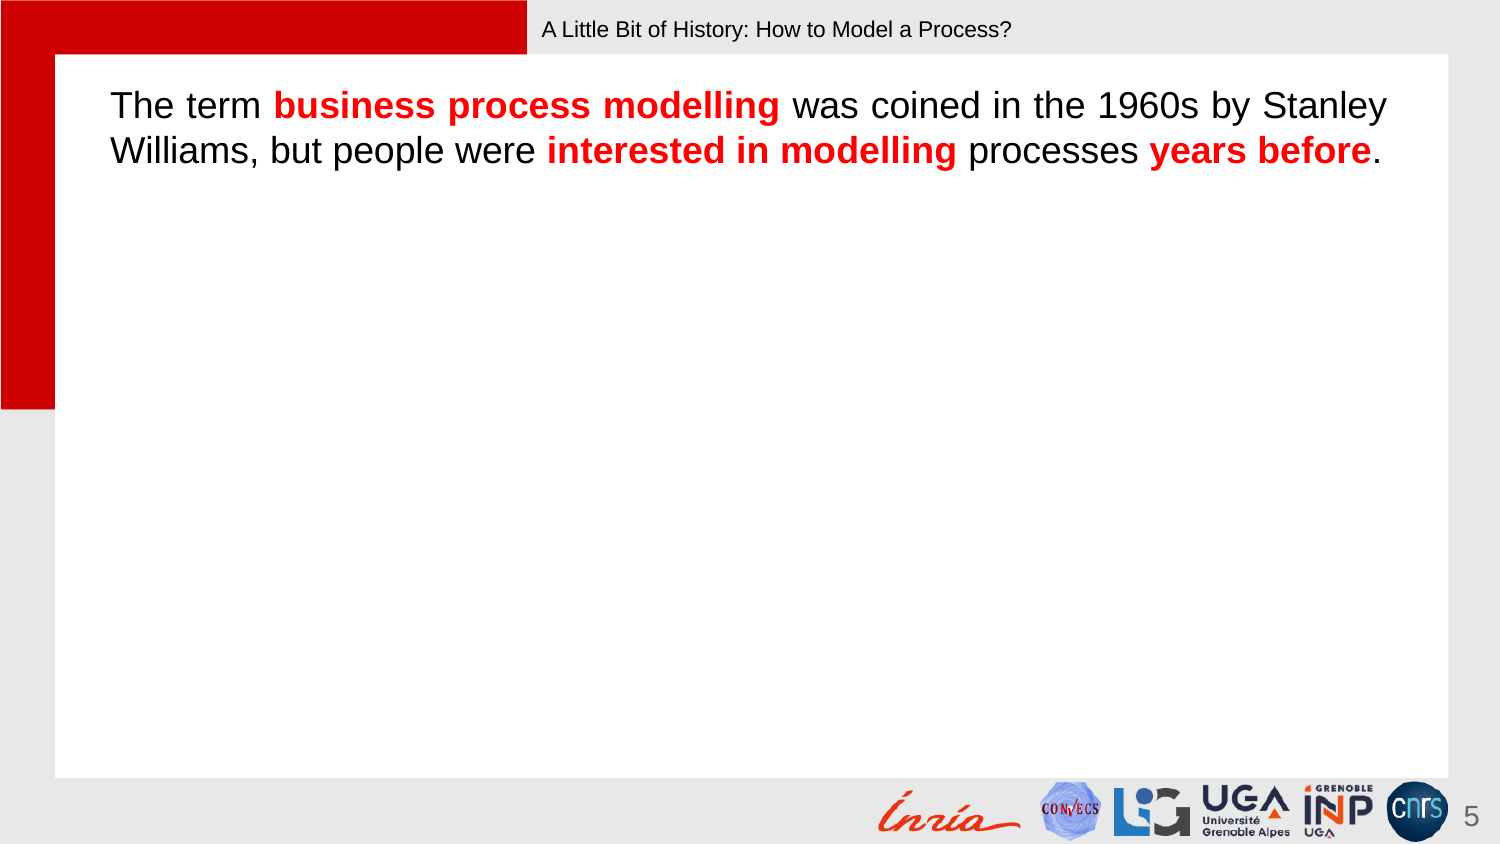

# A Little Bit of History: How to Model a Process?
The term business process modelling was coined in the 1960s by Stanley Williams, but people were interested in modelling processes years before.
5